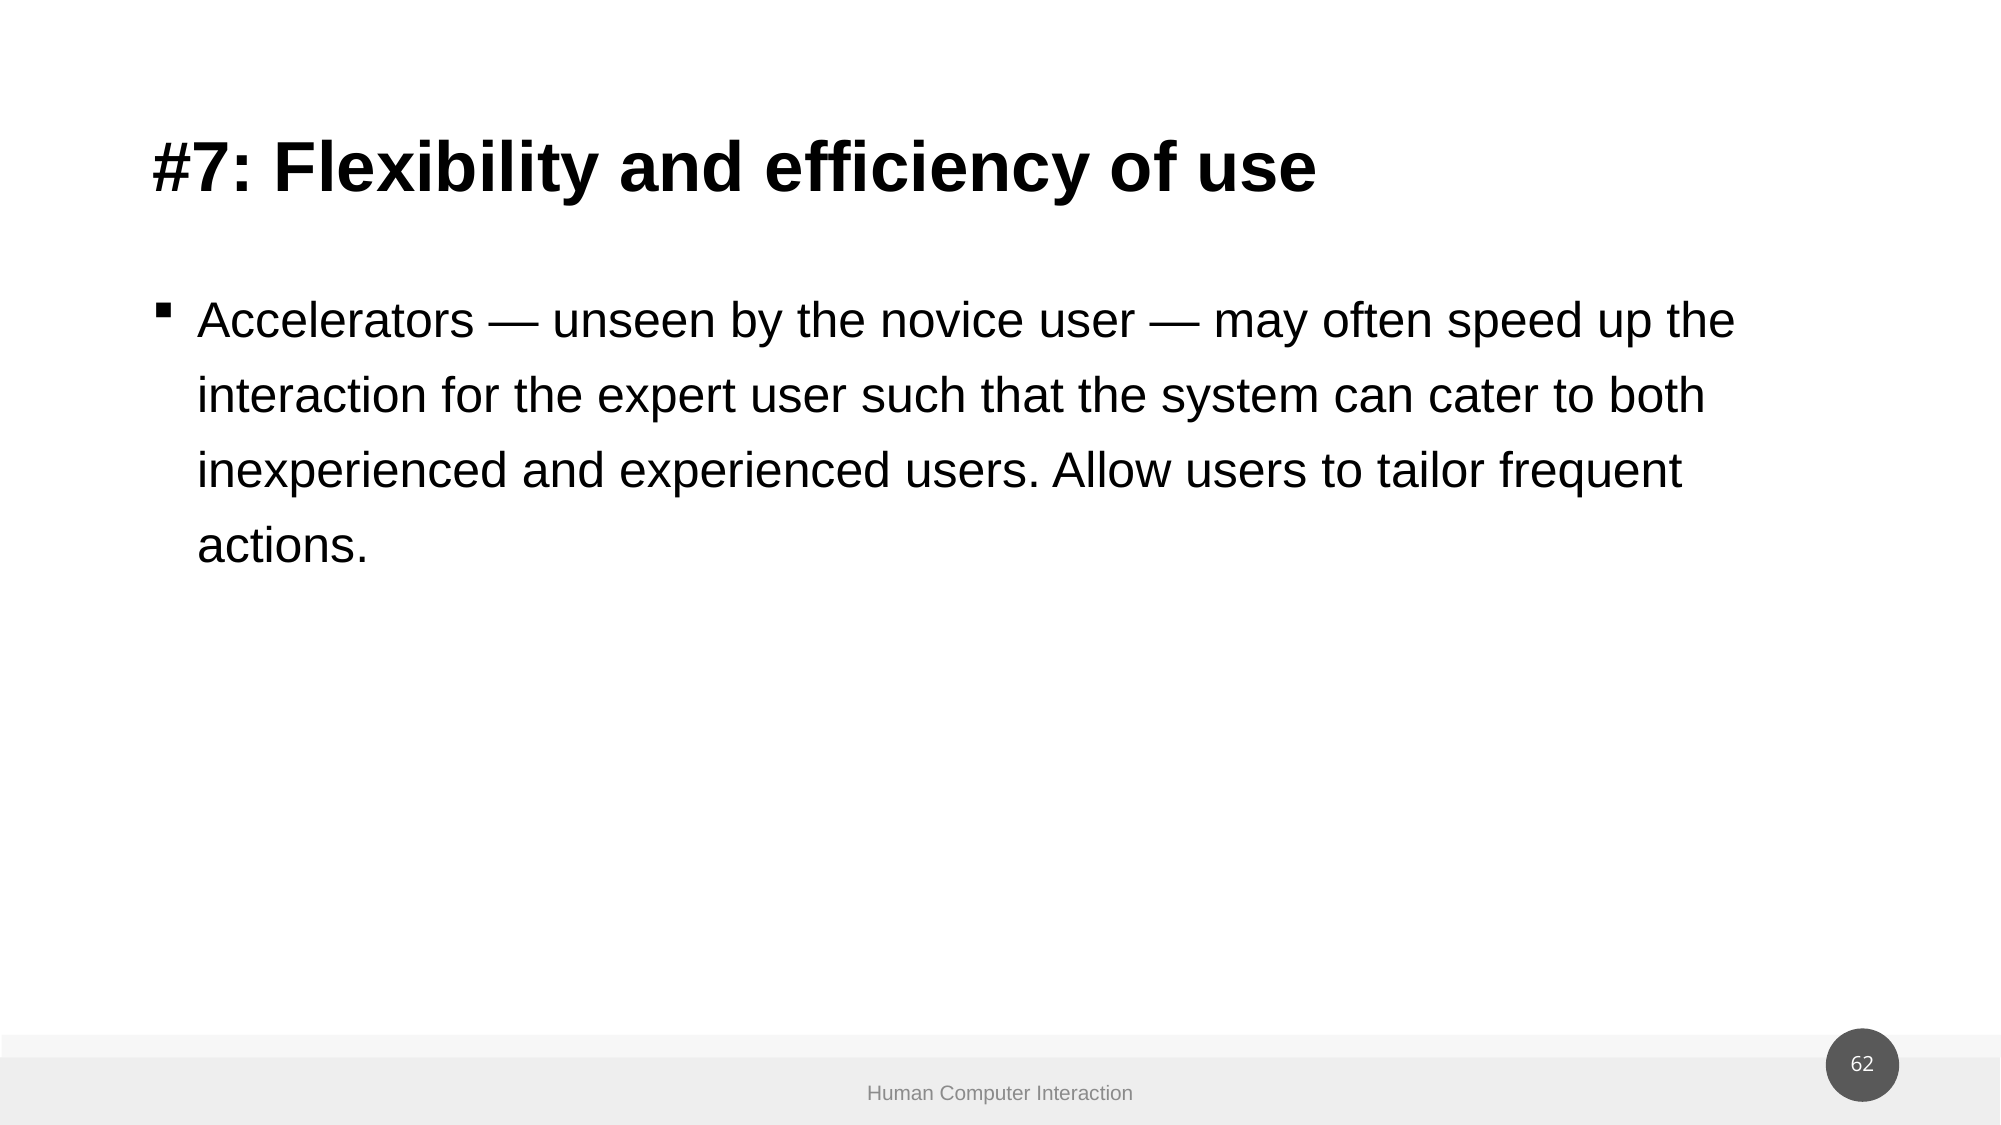

# #7: Flexibility and efficiency of use
Accelerators — unseen by the novice user — may often speed up the interaction for the expert user such that the system can cater to both inexperienced and experienced users. Allow users to tailor frequent actions.
Human Computer Interaction